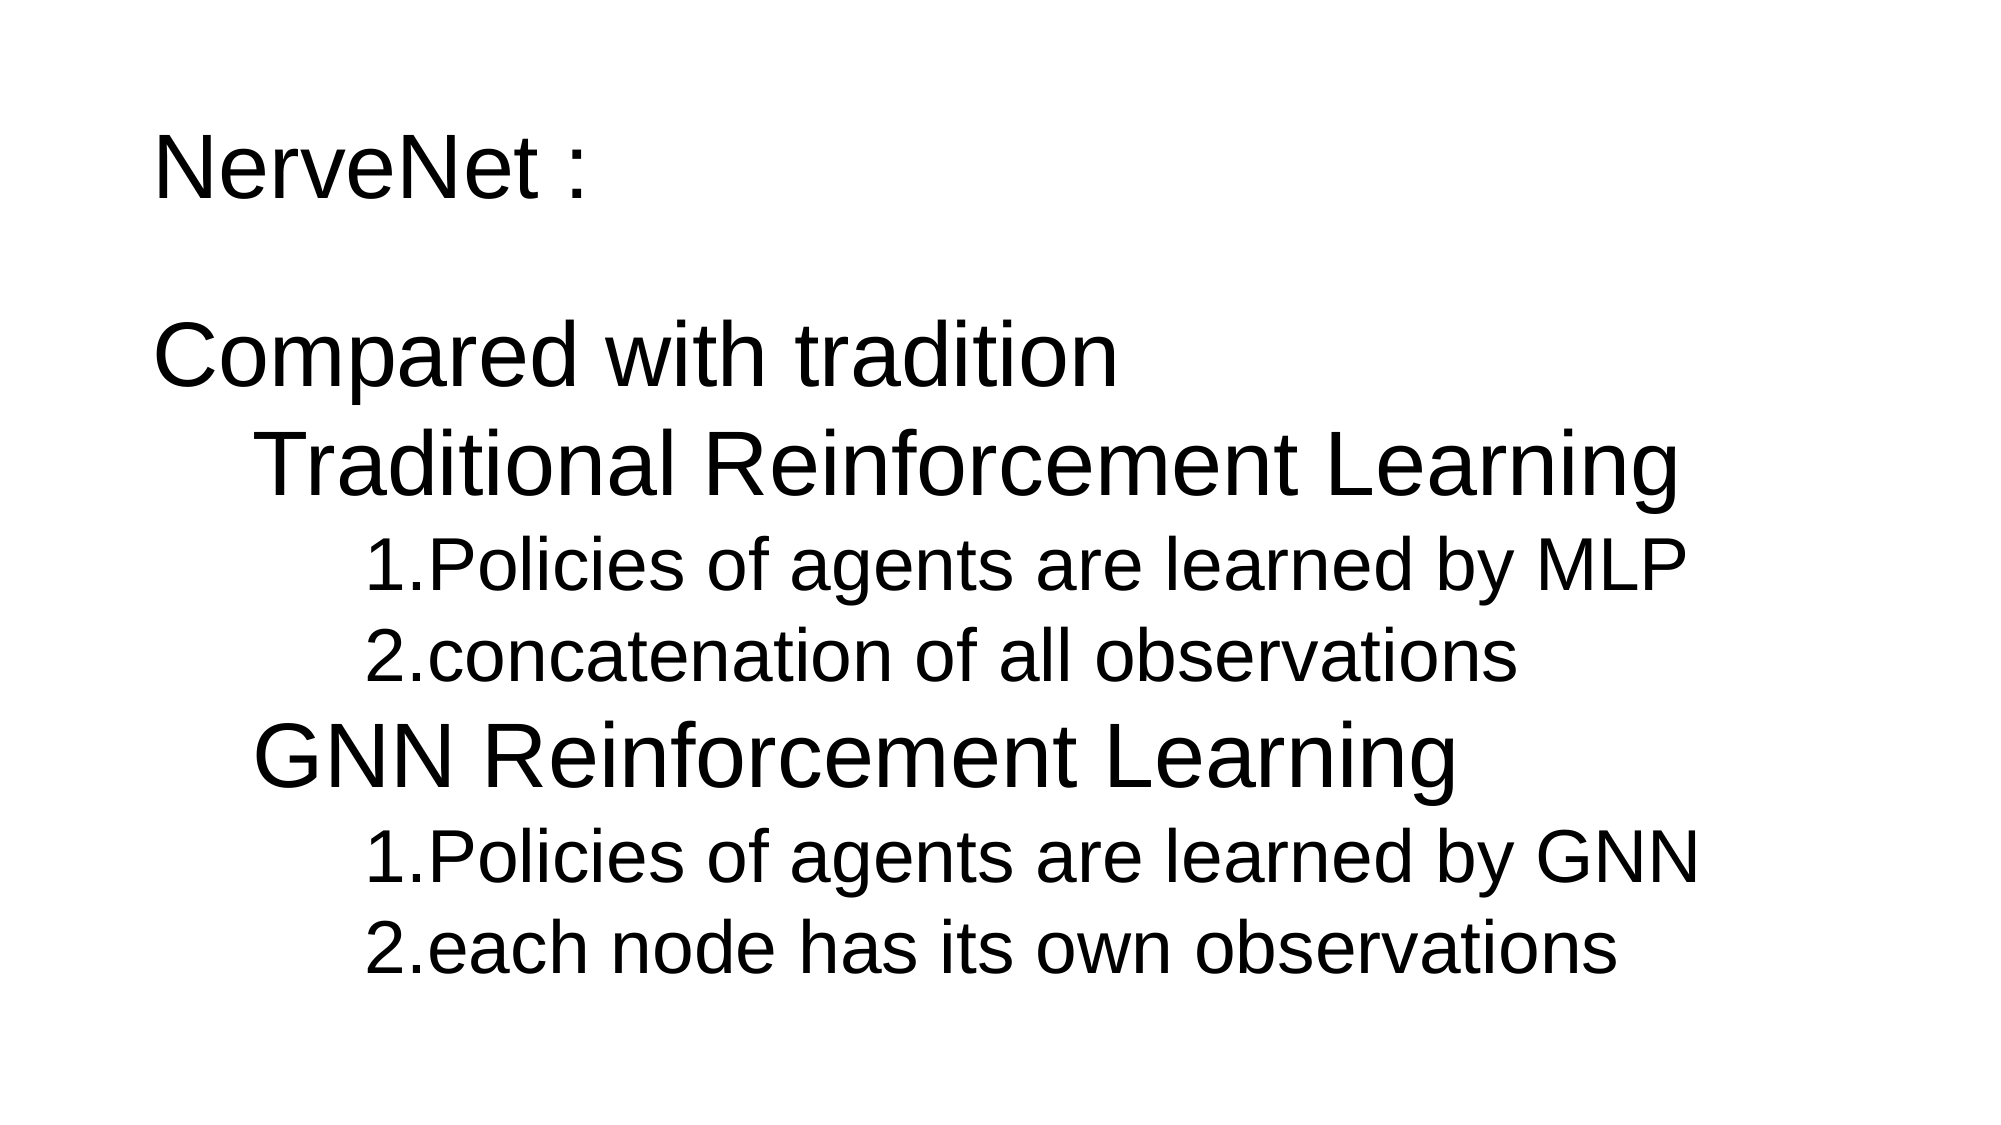

# NerveNet :
Compared with tradition
 Traditional Reinforcement Learning
   1.Policies of agents are learned by MLP
   2.concatenation of all observations
 GNN Reinforcement Learning
   1.Policies of agents are learned by GNN
   2.each node has its own observations